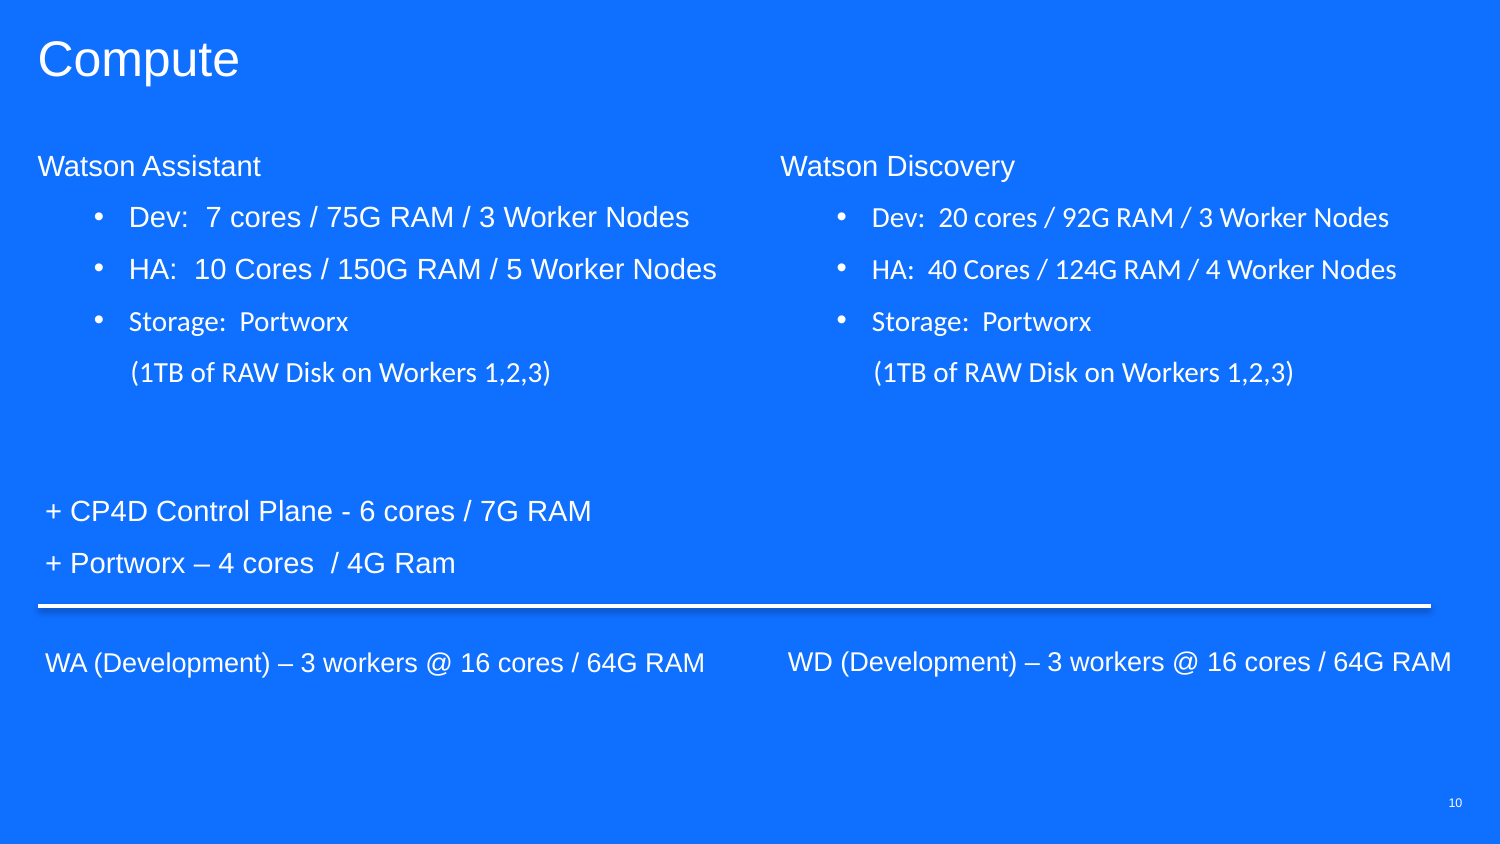

# Compute

Watson Assistant
Dev:  7 cores / 75G RAM / 3 Worker Nodes
HA:  10 Cores / 150G RAM / 5 Worker Nodes
Storage:  Portworx
(1TB of RAW Disk on Workers 1,2,3)

Watson Discovery
Dev:  20 cores / 92G RAM / 3 Worker Nodes
HA:  40 Cores / 124G RAM / 4 Worker Nodes
Storage:  Portworx
(1TB of RAW Disk on Workers 1,2,3)

+ CP4D Control Plane - 6 cores / 7G RAM
+ Portworx – 4 cores  / 4G Ram
WD (Development) – 3 workers @ 16 cores / 64G RAM
WA (Development) – 3 workers @ 16 cores / 64G RAM
10